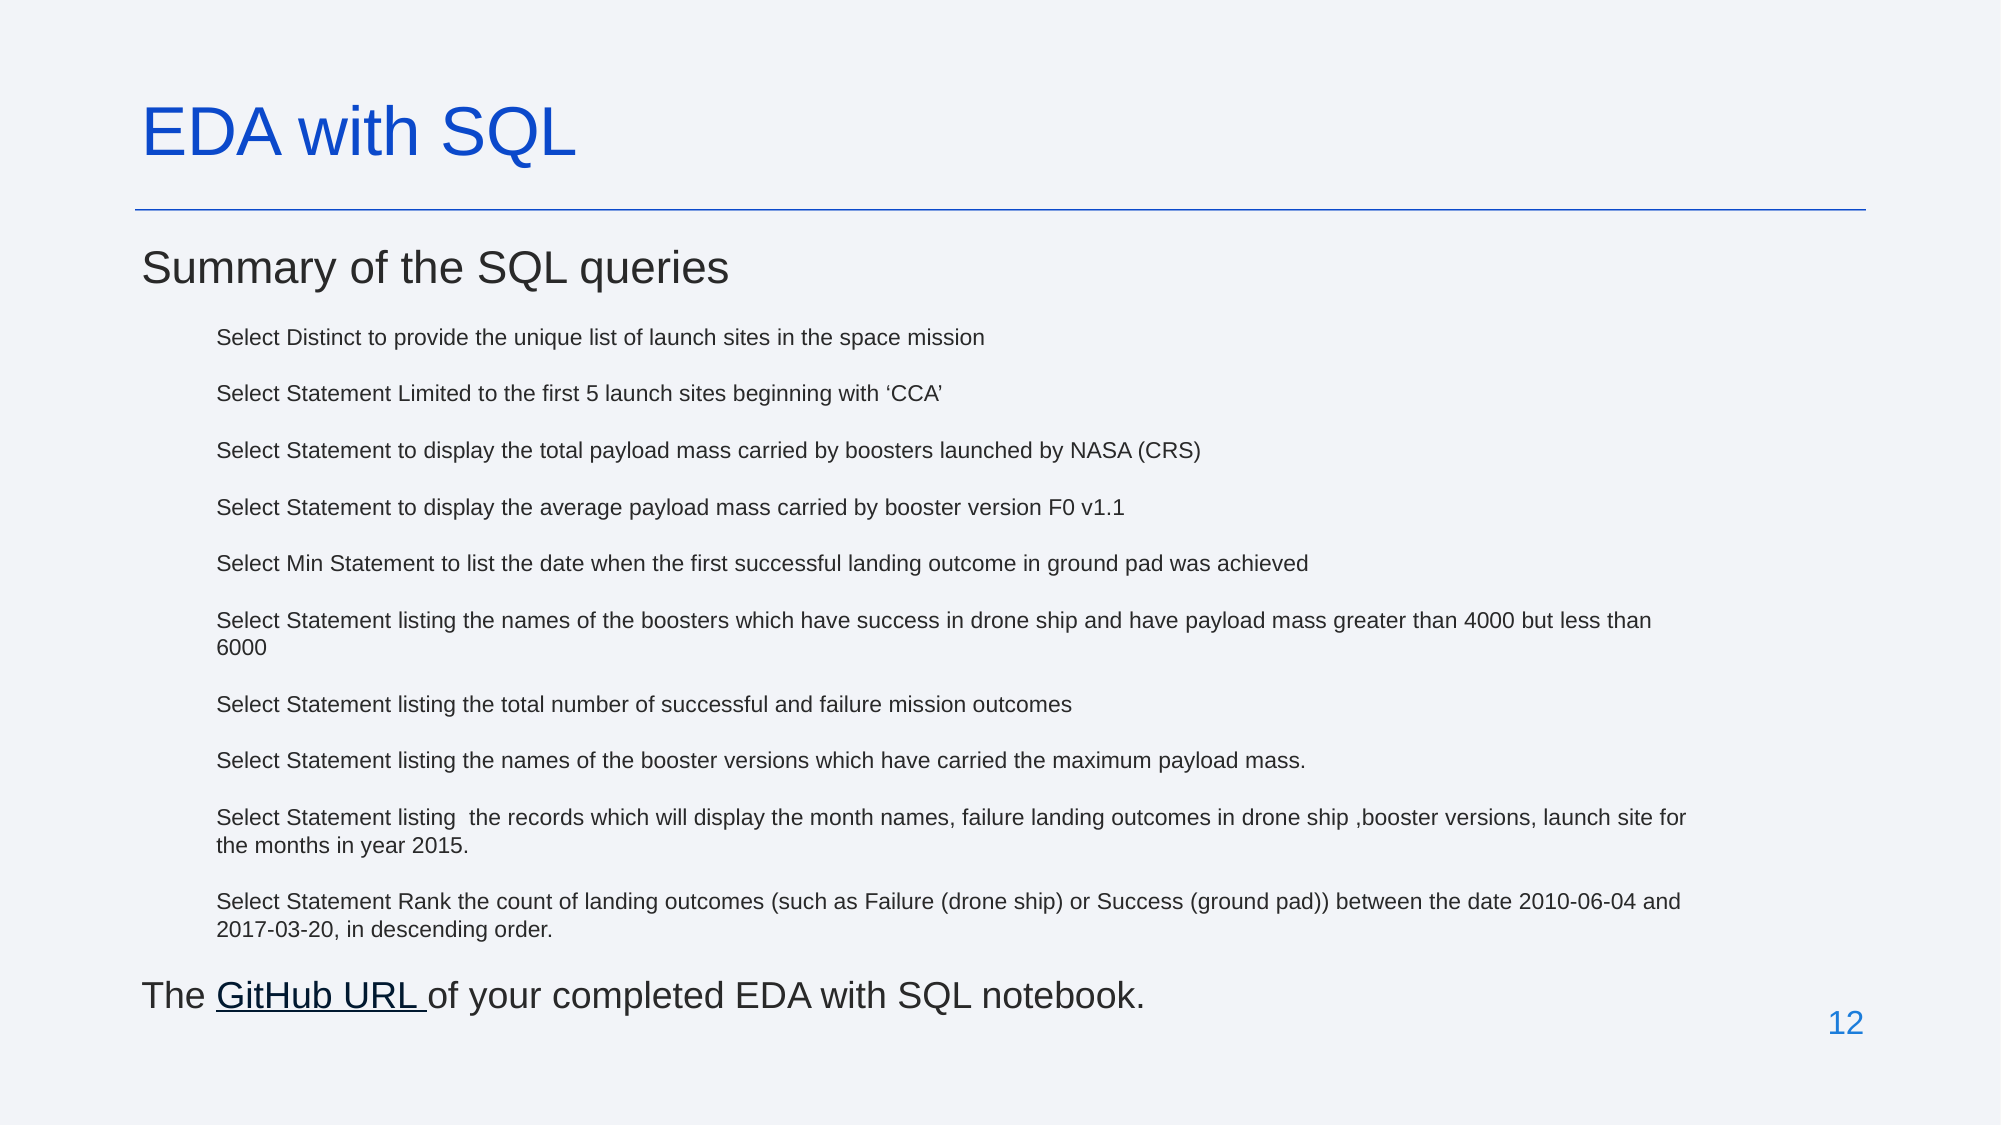

EDA with SQL
Summary of the SQL queries
Select Distinct to provide the unique list of launch sites in the space mission
Select Statement Limited to the first 5 launch sites beginning with ‘CCA’
Select Statement to display the total payload mass carried by boosters launched by NASA (CRS)
Select Statement to display the average payload mass carried by booster version F0 v1.1
Select Min Statement to list the date when the first successful landing outcome in ground pad was achieved
Select Statement listing the names of the boosters which have success in drone ship and have payload mass greater than 4000 but less than 6000
Select Statement listing the total number of successful and failure mission outcomes
Select Statement listing the names of the booster versions which have carried the maximum payload mass.
Select Statement listing  the records which will display the month names, failure landing outcomes in drone ship ,booster versions, launch site for the months in year 2015.
Select Statement Rank the count of landing outcomes (such as Failure (drone ship) or Success (ground pad)) between the date 2010-06-04 and 2017-03-20, in descending order.
The GitHub URL of your completed EDA with SQL notebook.

12